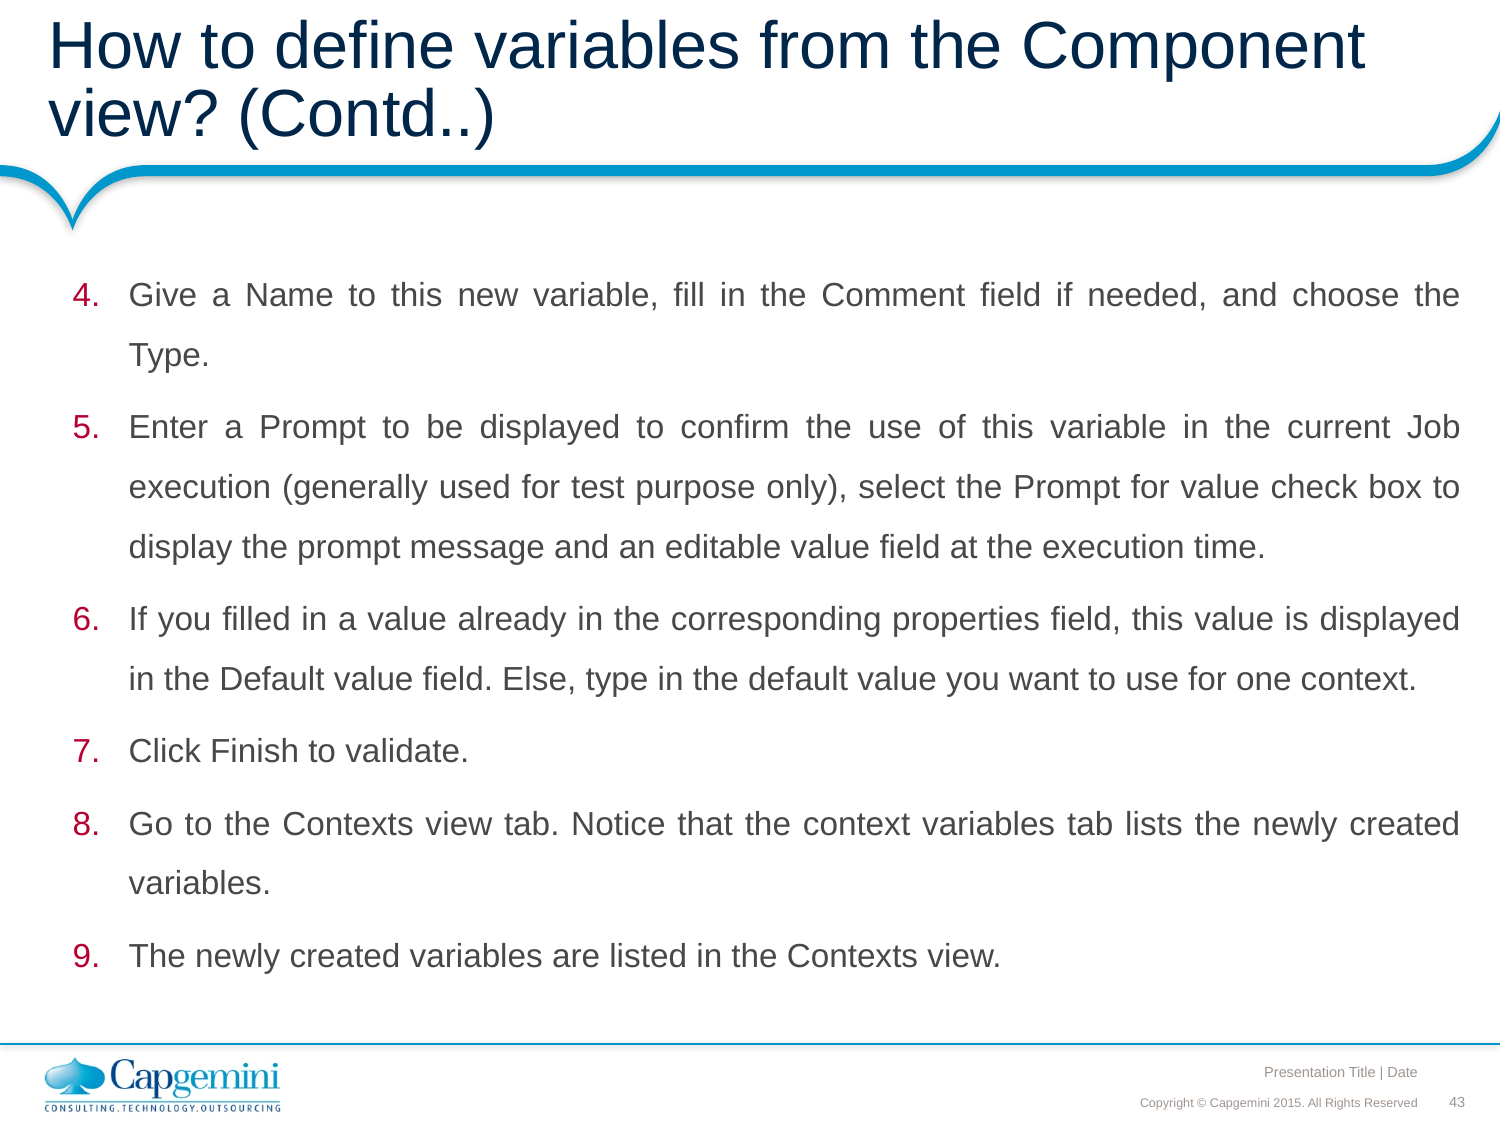

# How to define variables from the Component view? (Contd..)
Give a Name to this new variable, fill in the Comment field if needed, and choose the Type.
Enter a Prompt to be displayed to confirm the use of this variable in the current Job execution (generally used for test purpose only), select the Prompt for value check box to display the prompt message and an editable value field at the execution time.
If you filled in a value already in the corresponding properties field, this value is displayed in the Default value field. Else, type in the default value you want to use for one context.
Click Finish to validate.
Go to the Contexts view tab. Notice that the context variables tab lists the newly created variables.
The newly created variables are listed in the Contexts view.